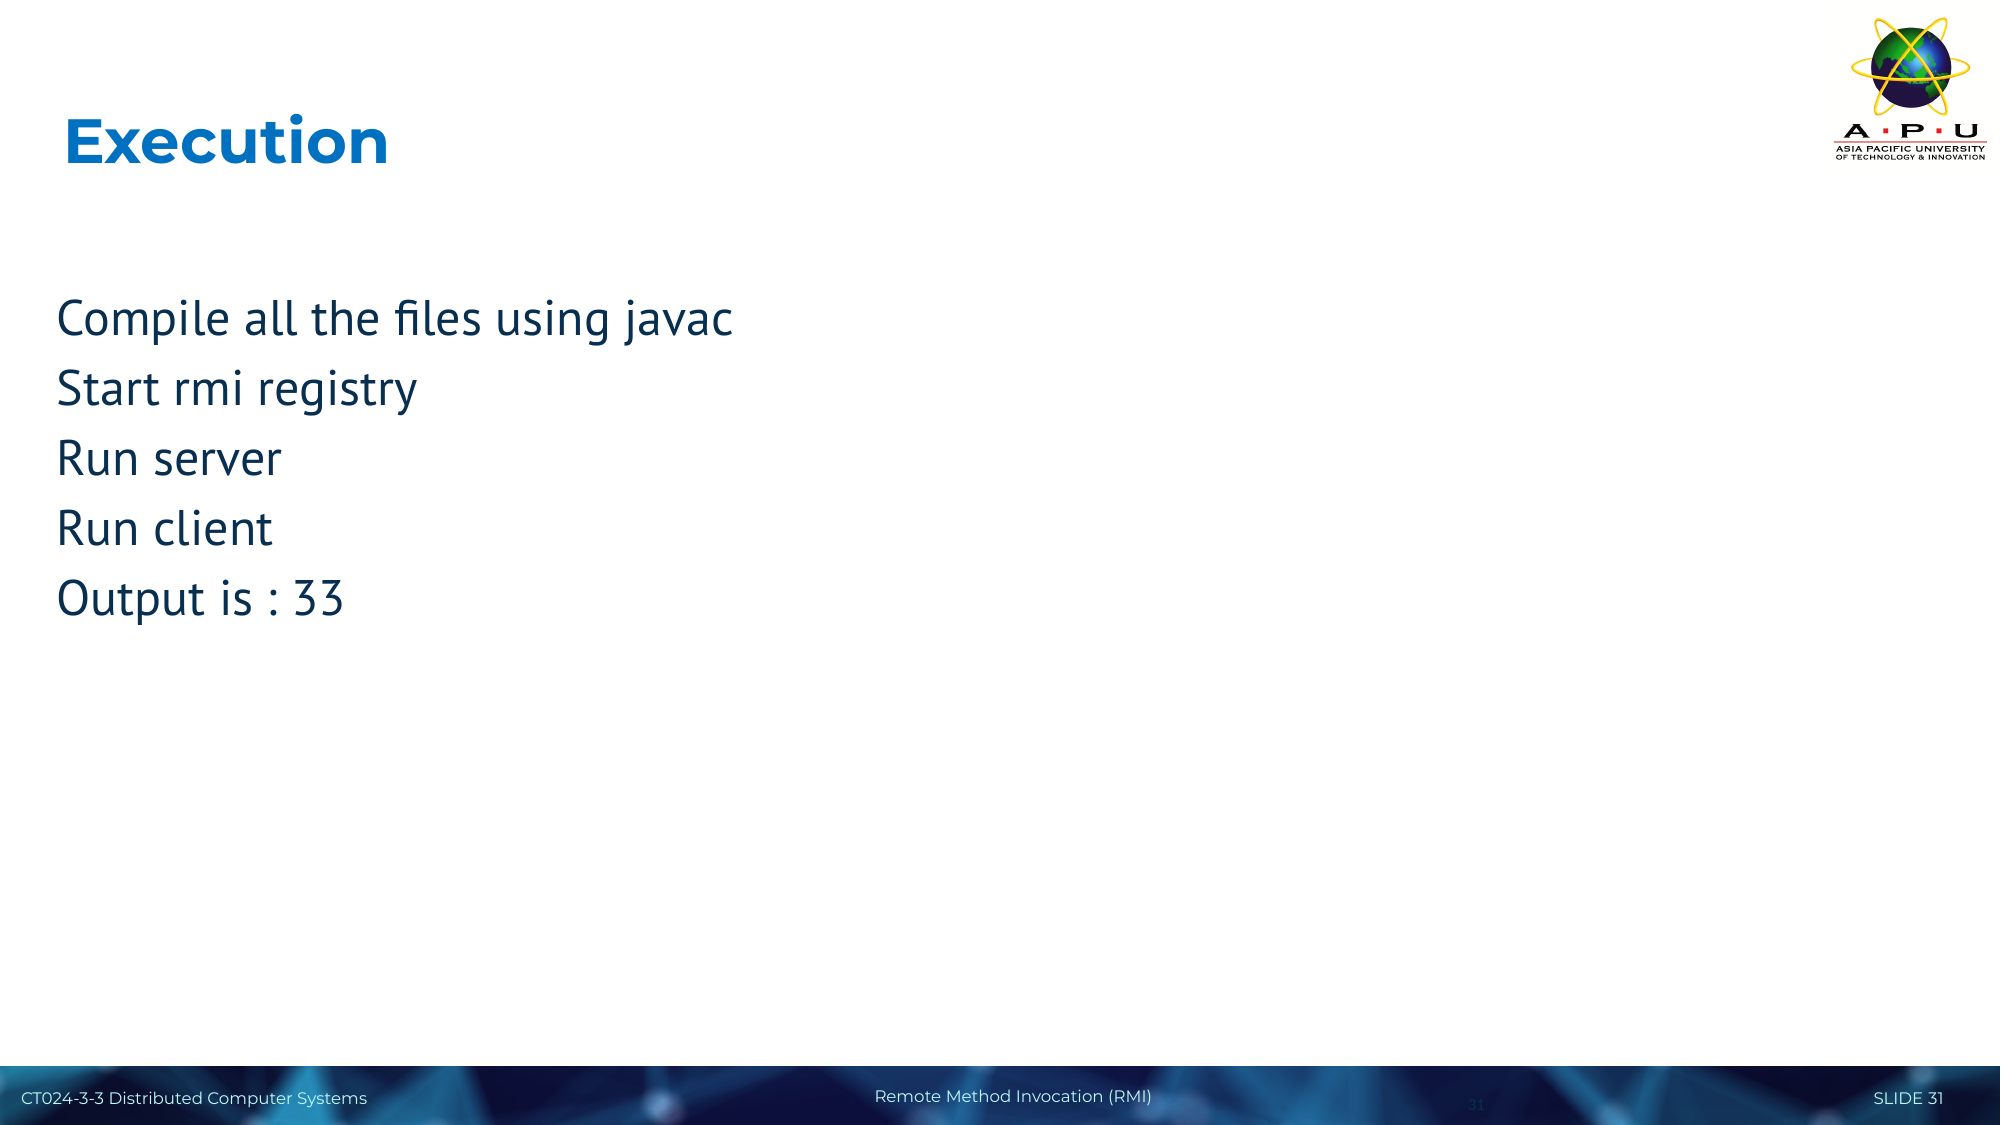

# Execution
Compile all the files using javac
Start rmi registry
Run server
Run client
Output is : 33
31